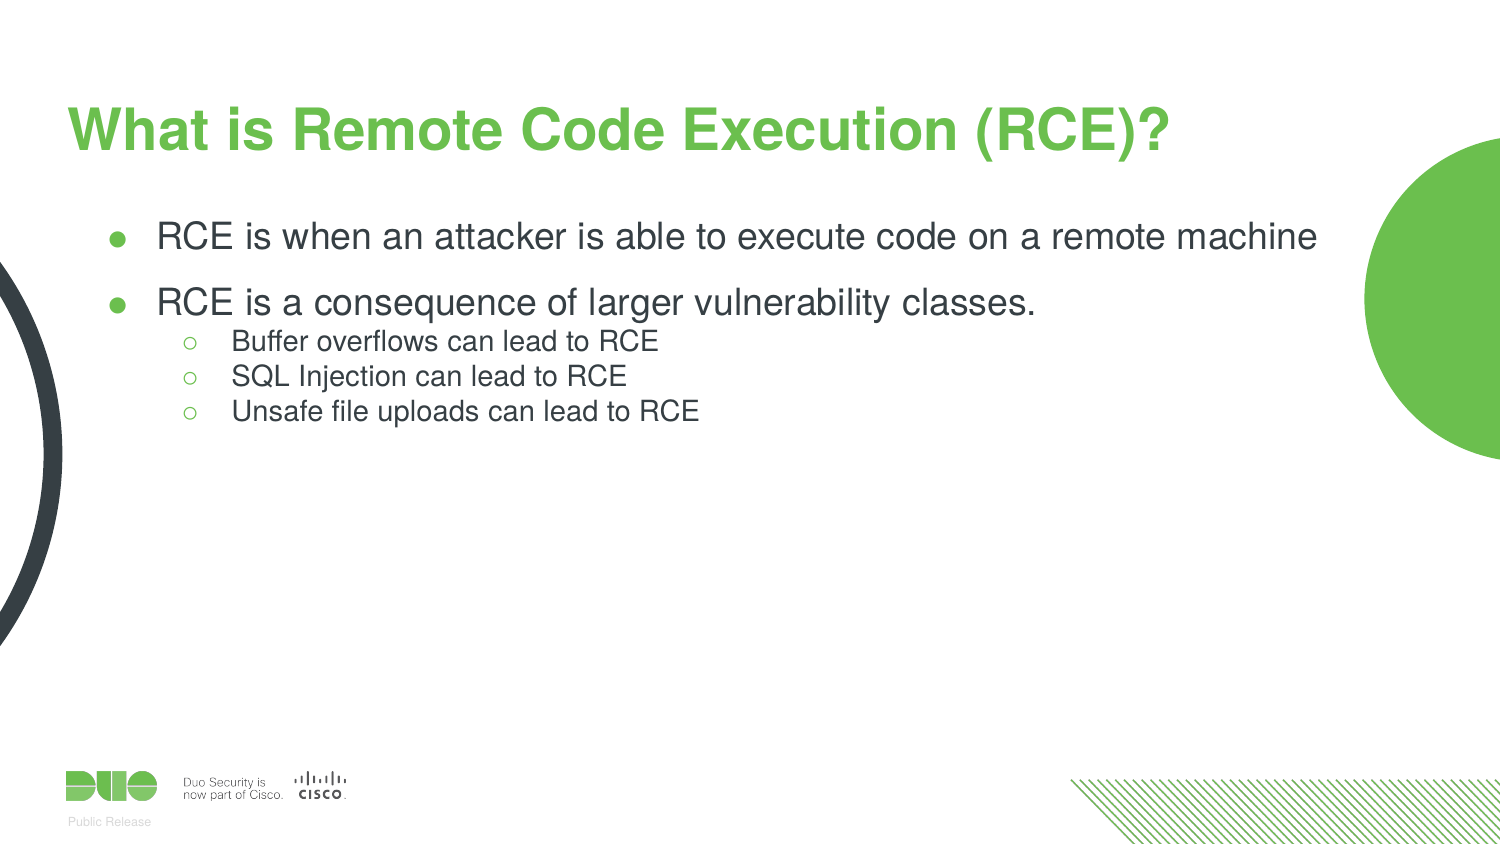

# What is Remote Code Execution (RCE)?
RCE is when an attacker is able to execute code on a remote machine
RCE is a consequence of larger vulnerability classes.
Buffer overflows can lead to RCE
SQL Injection can lead to RCE
Unsafe file uploads can lead to RCE